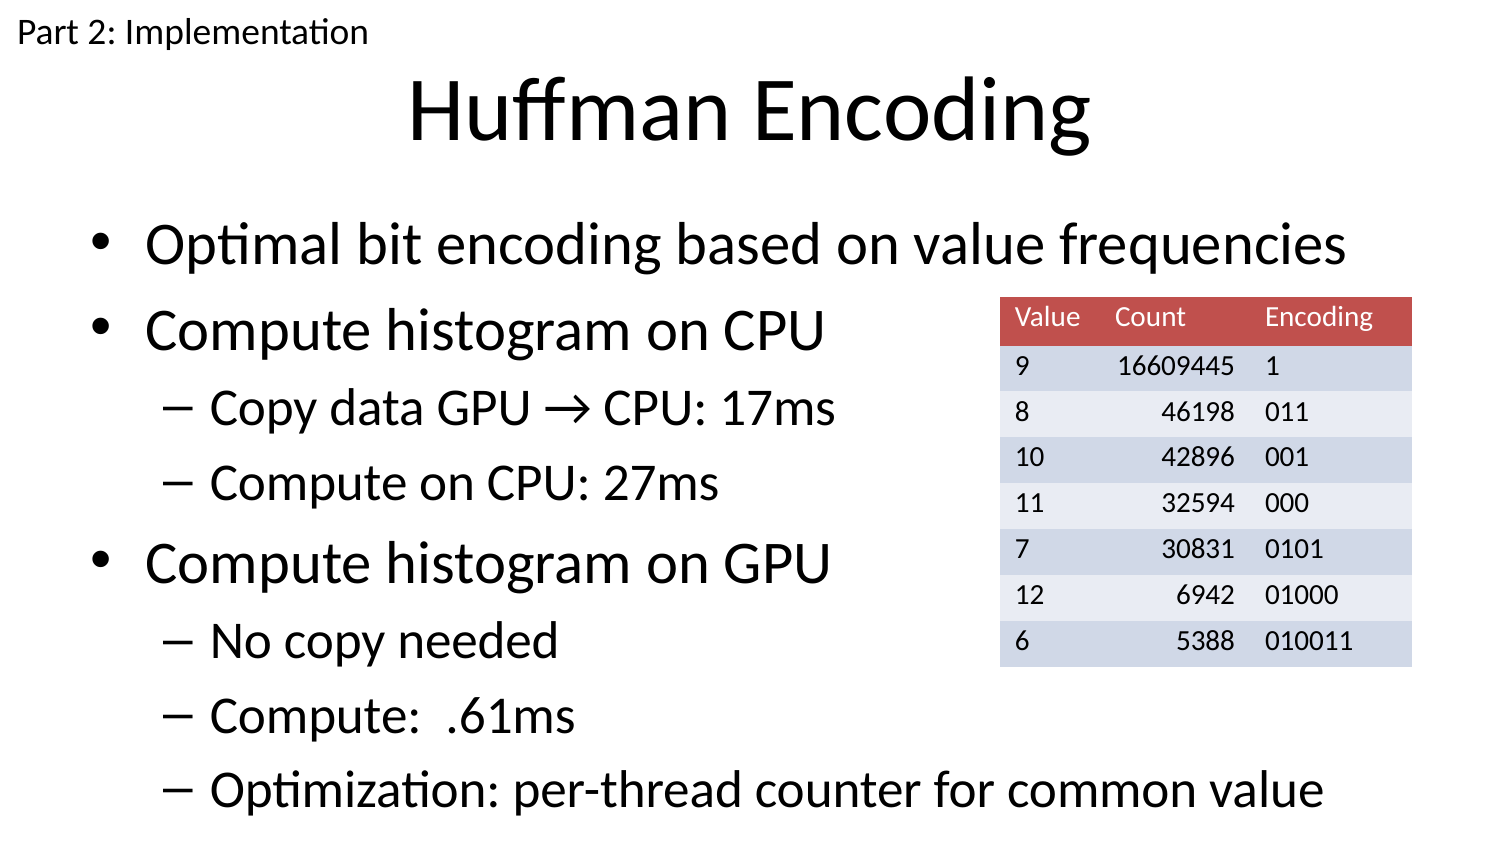

Part 2: Implementation
# Huffman Encoding
Optimal bit encoding based on value frequencies
Compute histogram on CPU
Copy data GPU → CPU: 17ms
Compute on CPU: 27ms
Compute histogram on GPU
No copy needed
Compute:  .61ms
Optimization: per-thread counter for common value
| Value | Count | Encoding |
| --- | --- | --- |
| 9 | 16609445 | 1 |
| 8 | 46198 | 011 |
| 10 | 42896 | 001 |
| 11 | 32594 | 000 |
| 7 | 30831 | 0101 |
| 12 | 6942 | 01000 |
| 6 | 5388 | 010011 |